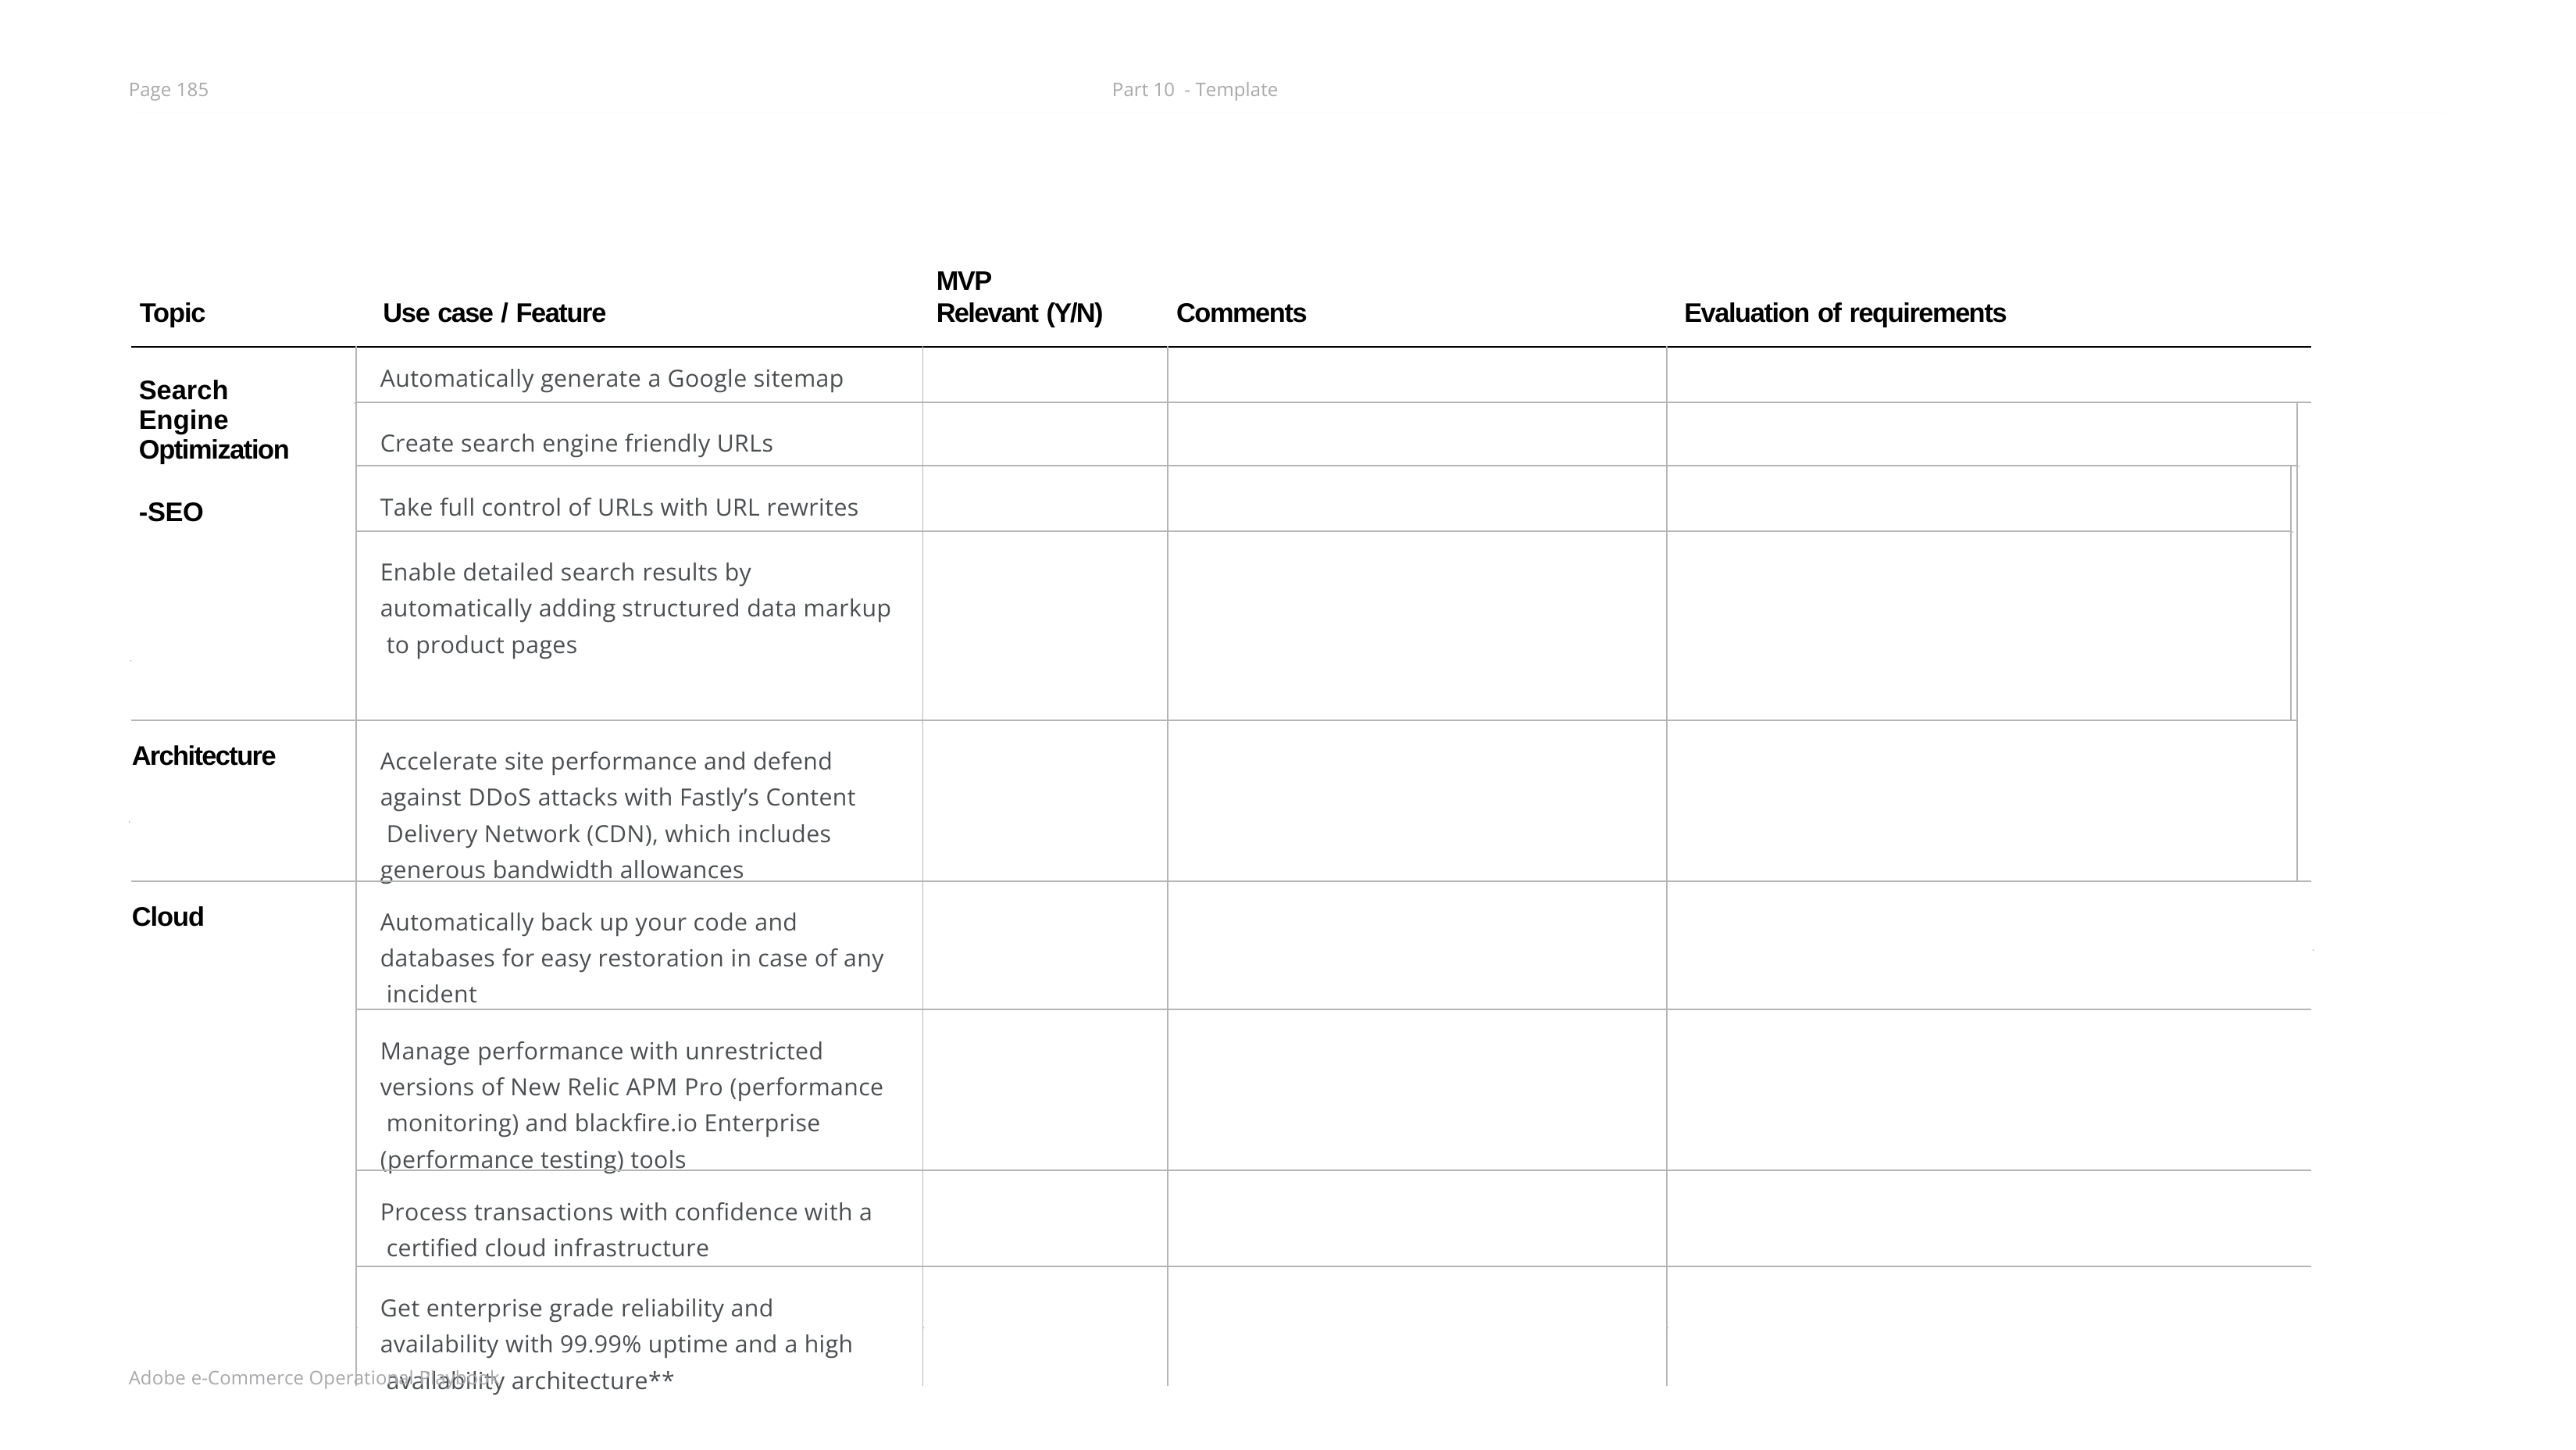

Page 185
Part 10 - Template
MVP
Relevant (Y/N)
Topic
Use case / Feature
Comments
Evaluation of requirements
| Search Engine Optimization -SEO | Automatically generate a Google sitemap |  |  |  |  |  |
| --- | --- | --- | --- | --- | --- | --- |
|  | Create search engine friendly URLs |  |  |  |  |  |
|  | Take full control of URLs with URL rewrites |  |  |  |  |  |
|  | Enable detailed search results by automatically adding structured data markup to product pages |  |  |  |  |  |
| Architecture | Accelerate site performance and defend against DDoS attacks with Fastly’s Content Delivery Network (CDN), which includes generous bandwidth allowances |  |  |  |  |  |
| Cloud | Automatically back up your code and databases for easy restoration in case of any incident |  |  |  |  |  |
|  | Manage performance with unrestricted versions of New Relic APM Pro (performance monitoring) and blackfire.io Enterprise (performance testing) tools |  |  |  |  |  |
|  | Process transactions with confidence with a certified cloud infrastructure |  |  |  |  |  |
|  | Get enterprise grade reliability and availability with 99.99% uptime and a high availability architecture\*\* |  |  |  |  |  |

Adobe e-Commerce Operational Playbook